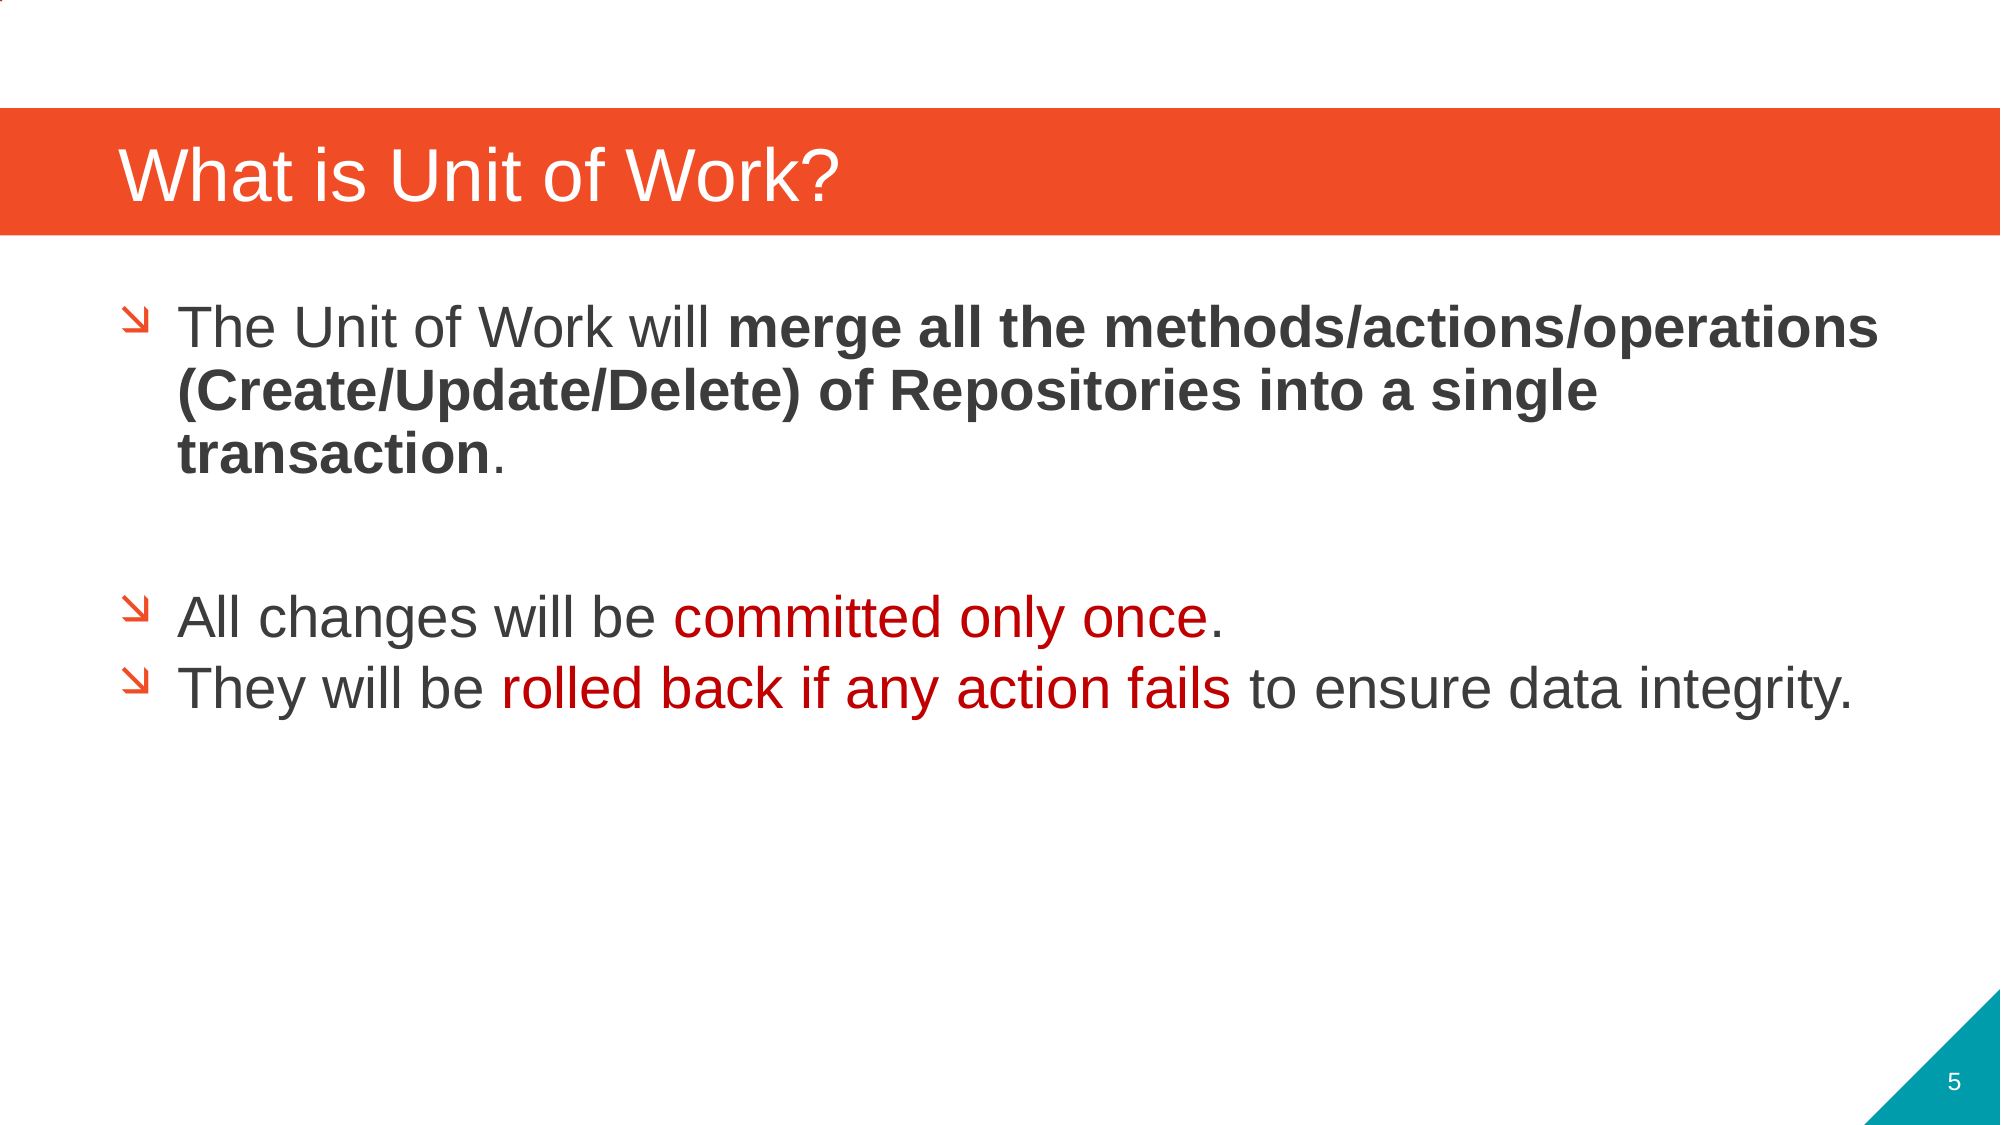

# What is Unit of Work?
The Unit of Work will merge all the methods/actions/operations (Create/Update/Delete) of Repositories into a single transaction.

All changes will be committed only once.
They will be rolled back if any action fails to ensure data integrity.
5